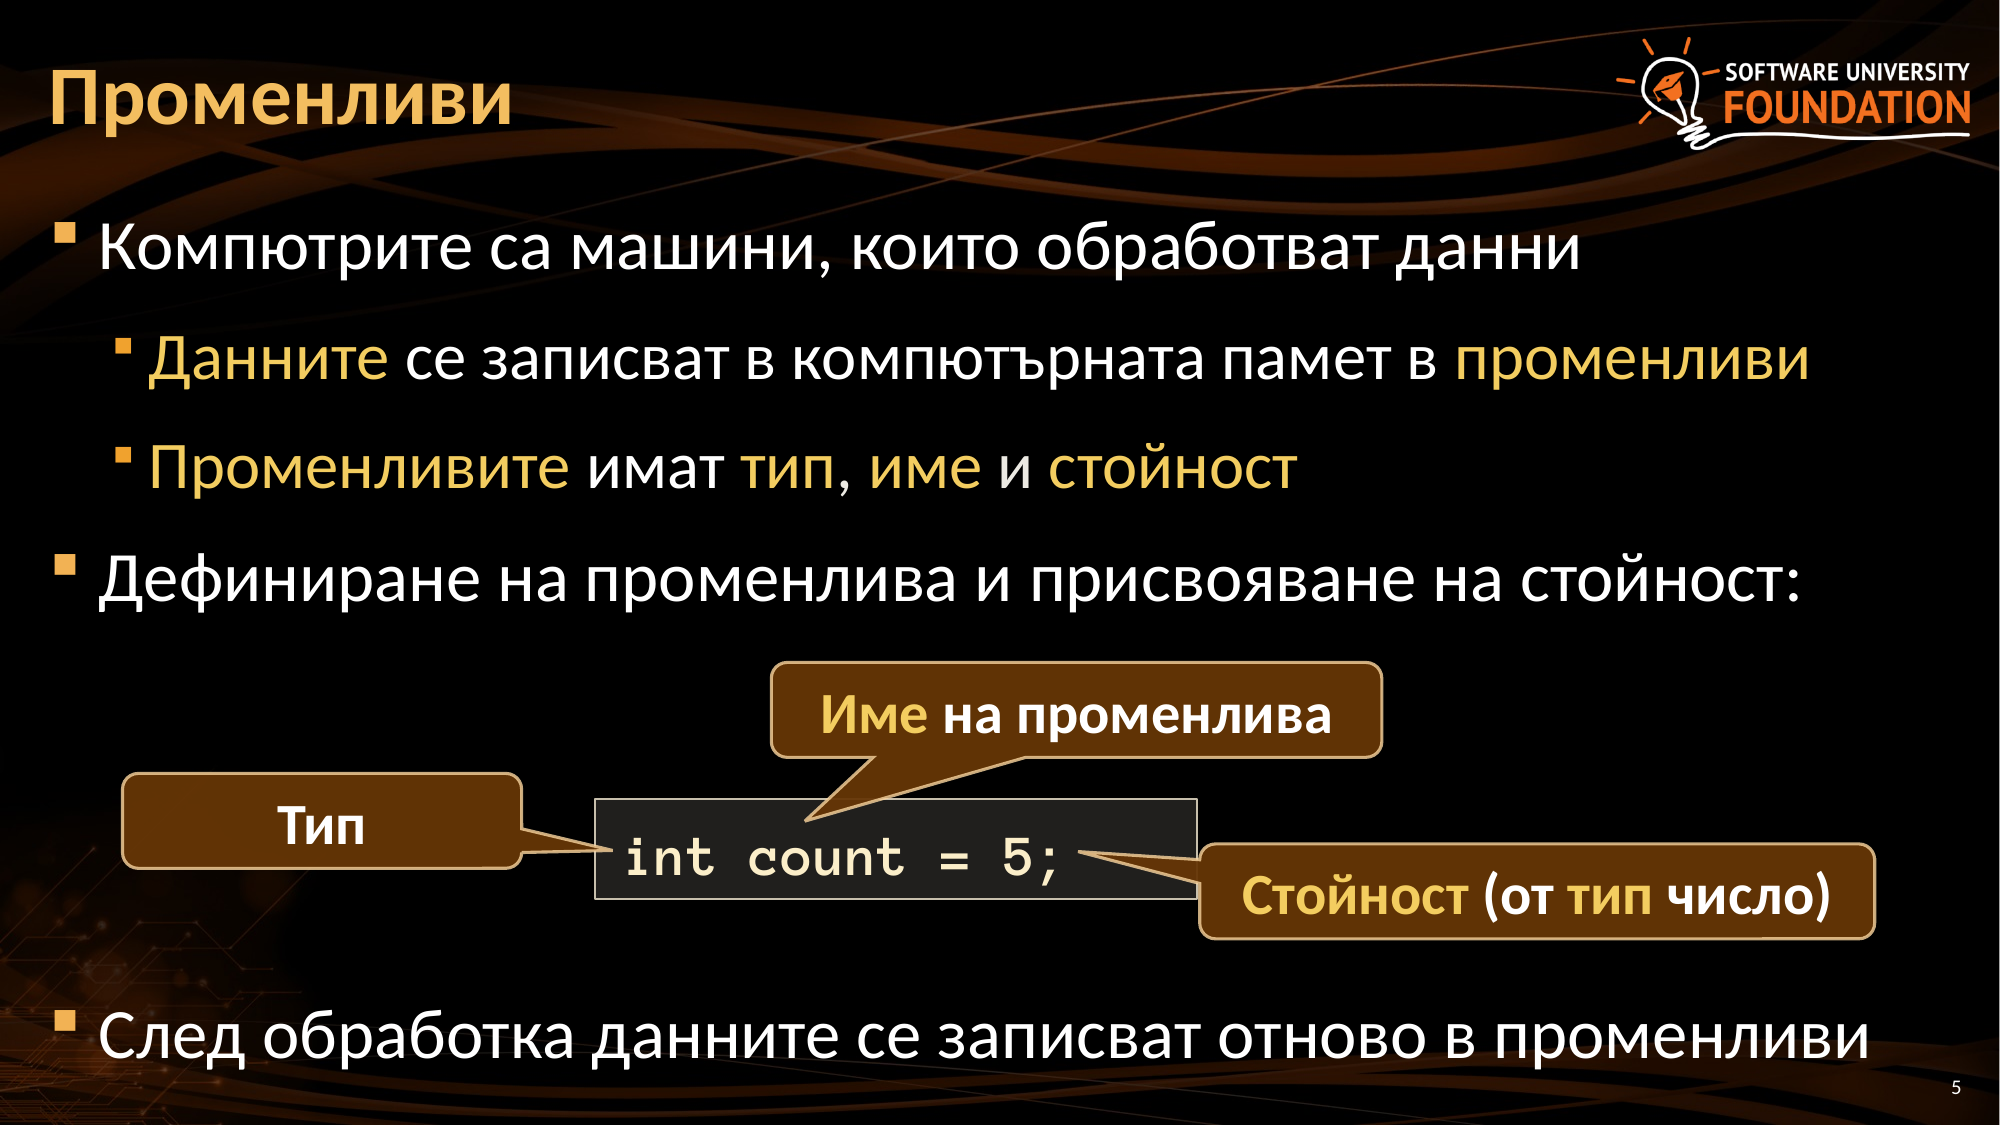

# Променливи
Компютрите са машини, които обработват данни
Данните се записват в компютърната памет в променливи
Променливите имат тип, име и стойност
Дефиниране на променлива и присвояване на стойност:

След обработка данните се записват отново в променливи
Име на променлива
Тип
int count = 5;
Стойност (от тип число)
5